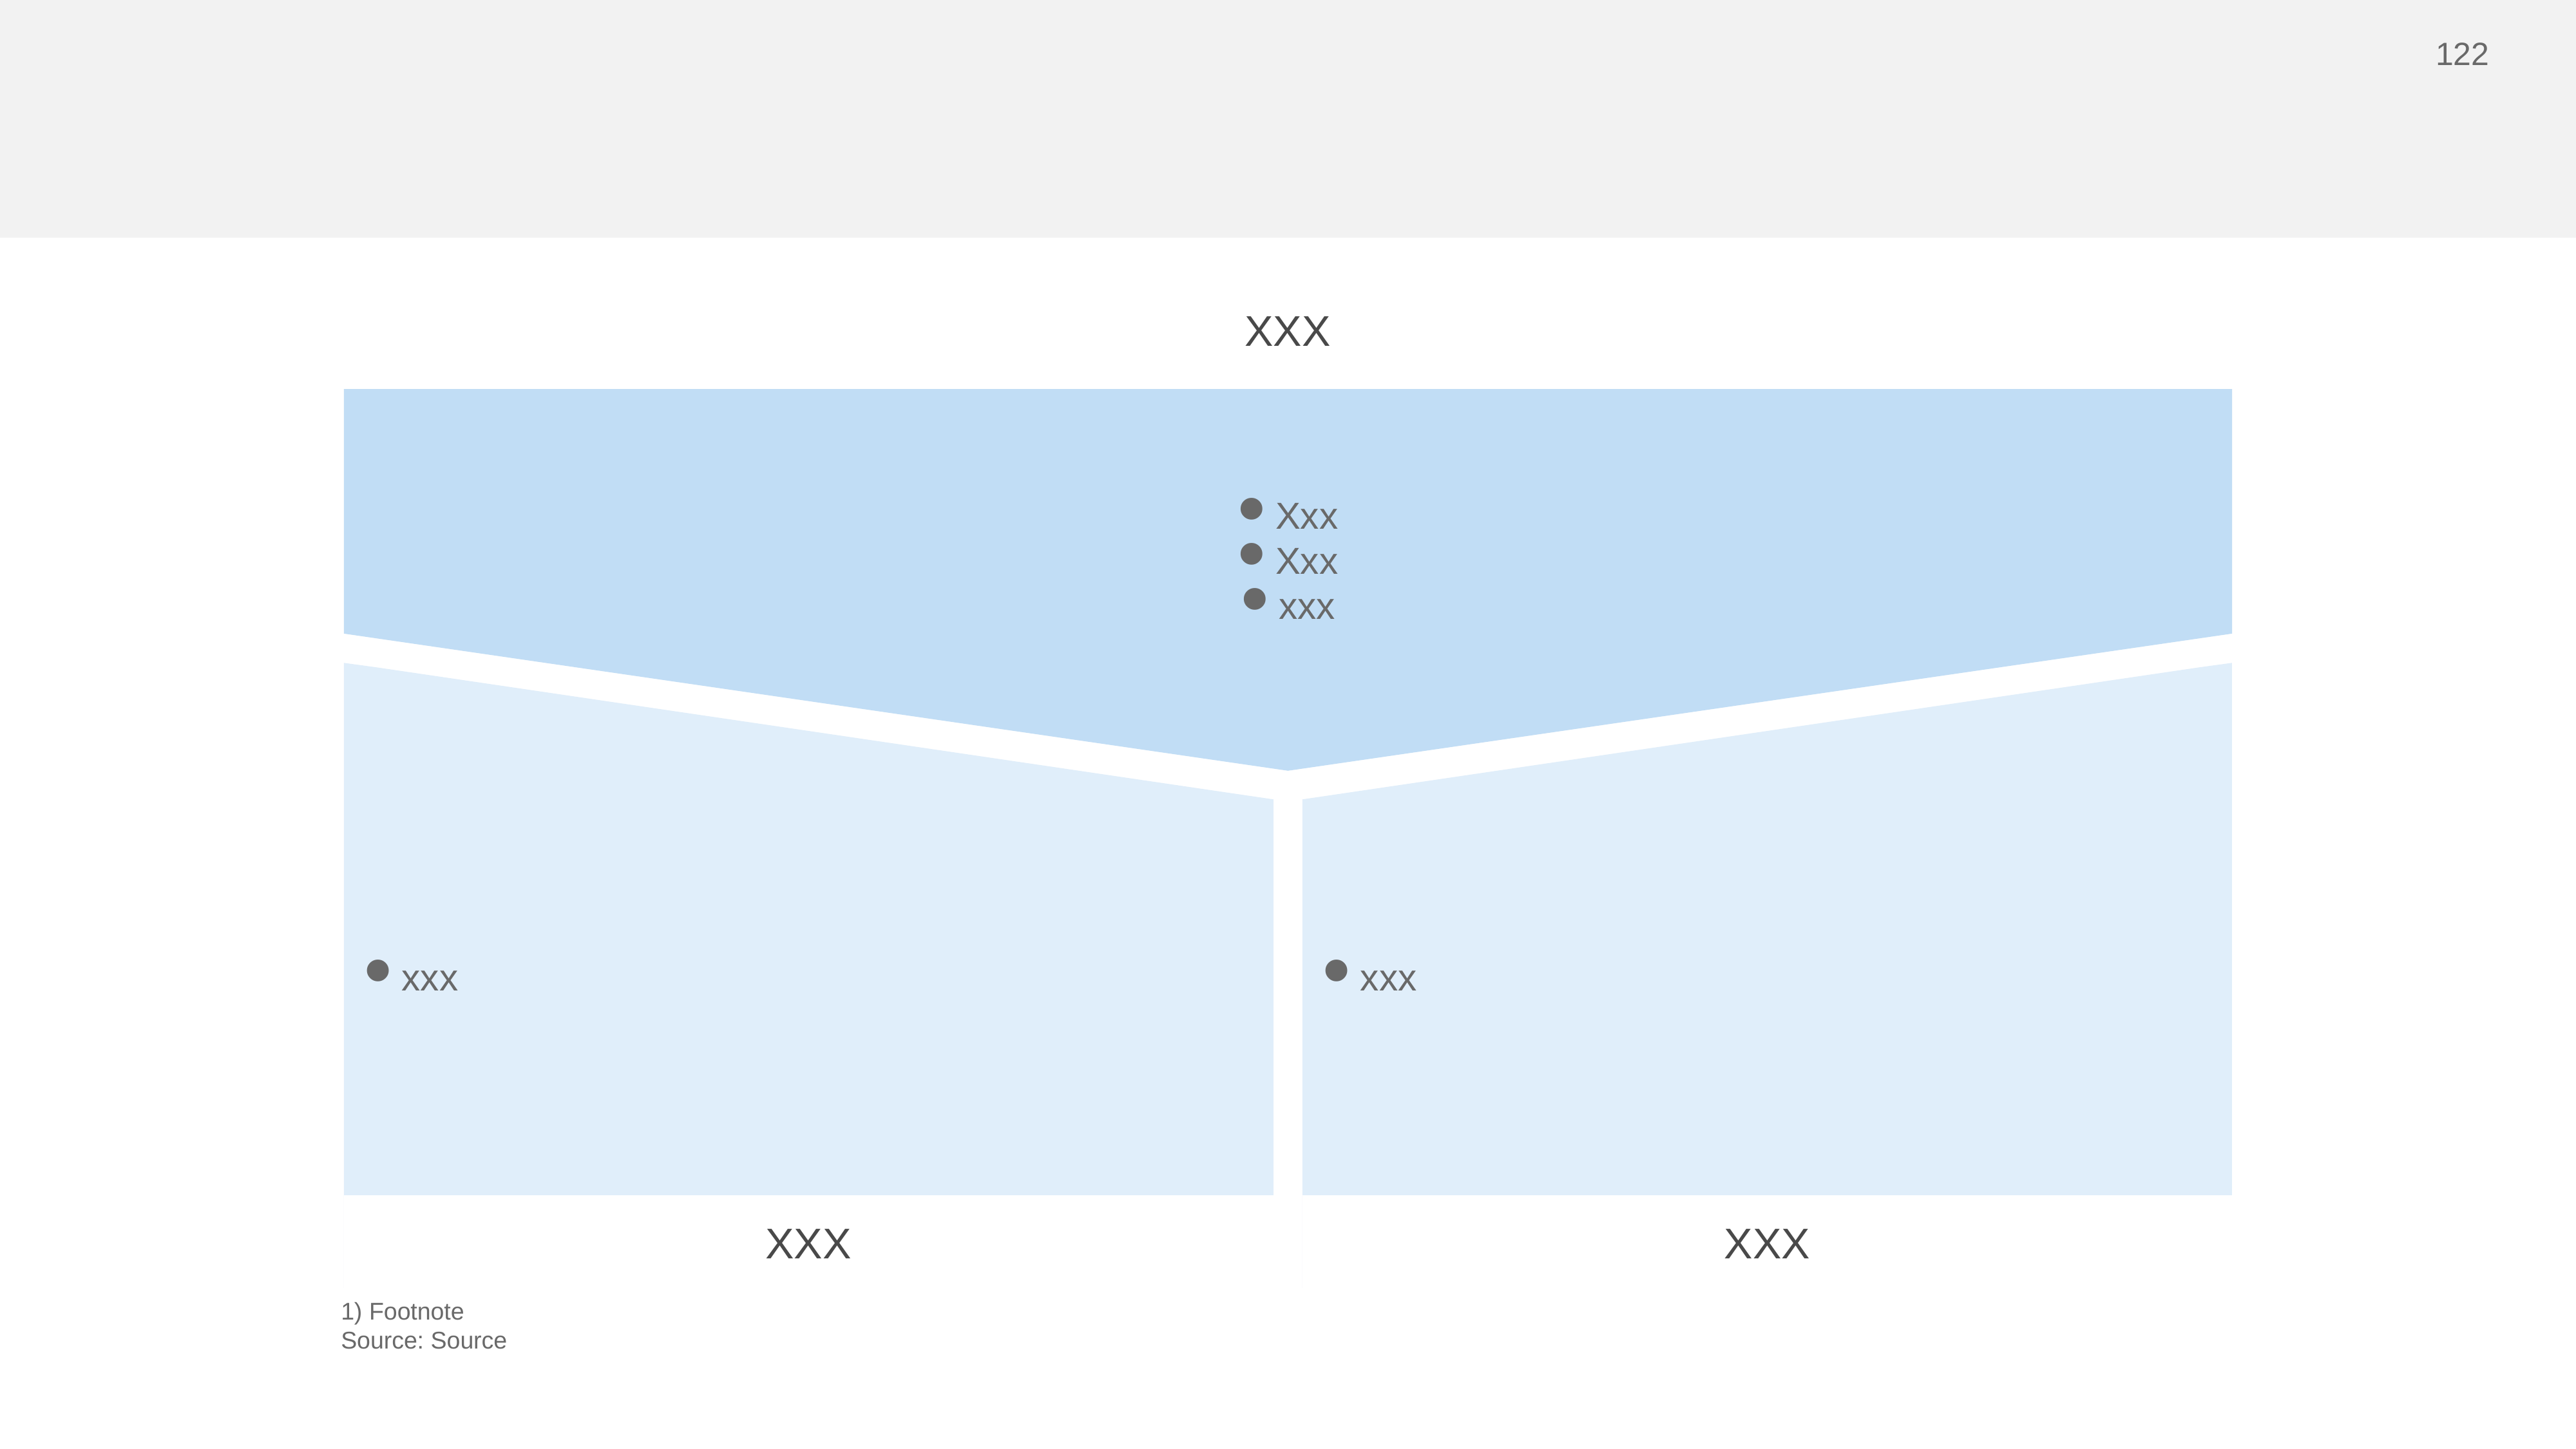

Xxx
Xxx
xxx
#
XXX
xxx
xxx
XXX
XXX
1) Footnote
Source: Source